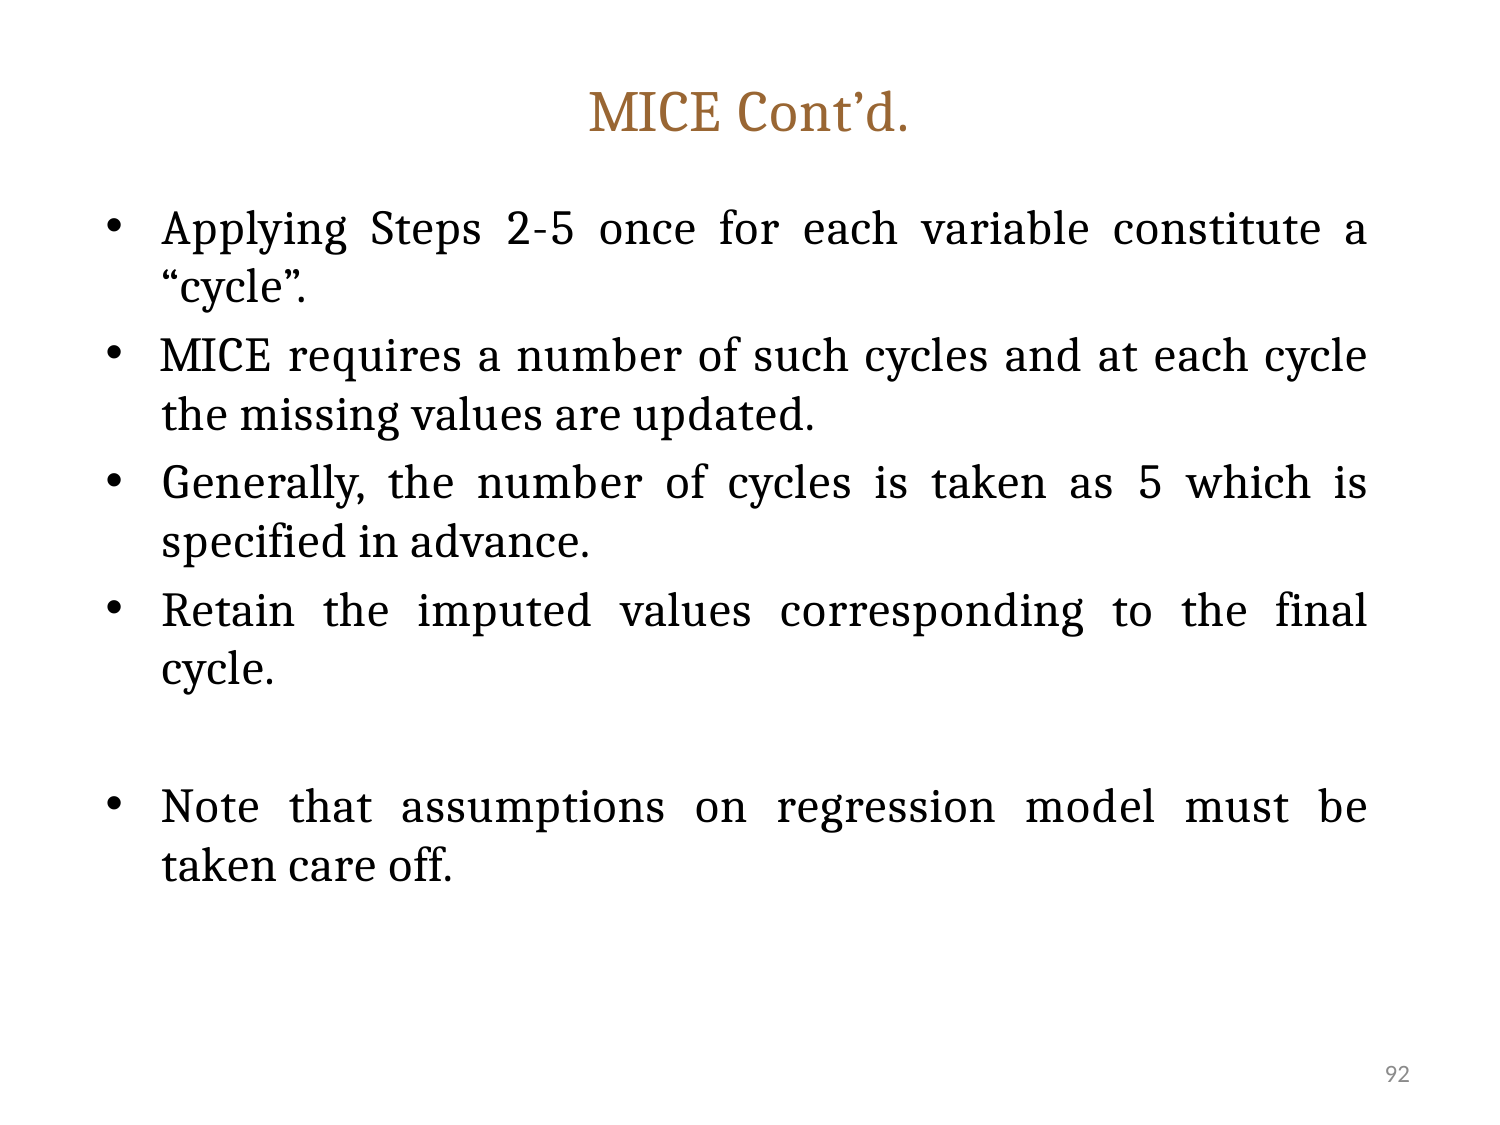

# MICE Cont’d.
Applying Steps 2-5 once for each variable constitute a “cycle”.
MICE requires a number of such cycles and at each cycle the missing values are updated.
Generally, the number of cycles is taken as 5 which is specified in advance.
Retain the imputed values corresponding to the final cycle.

Note that assumptions on regression model must be taken care off.
92